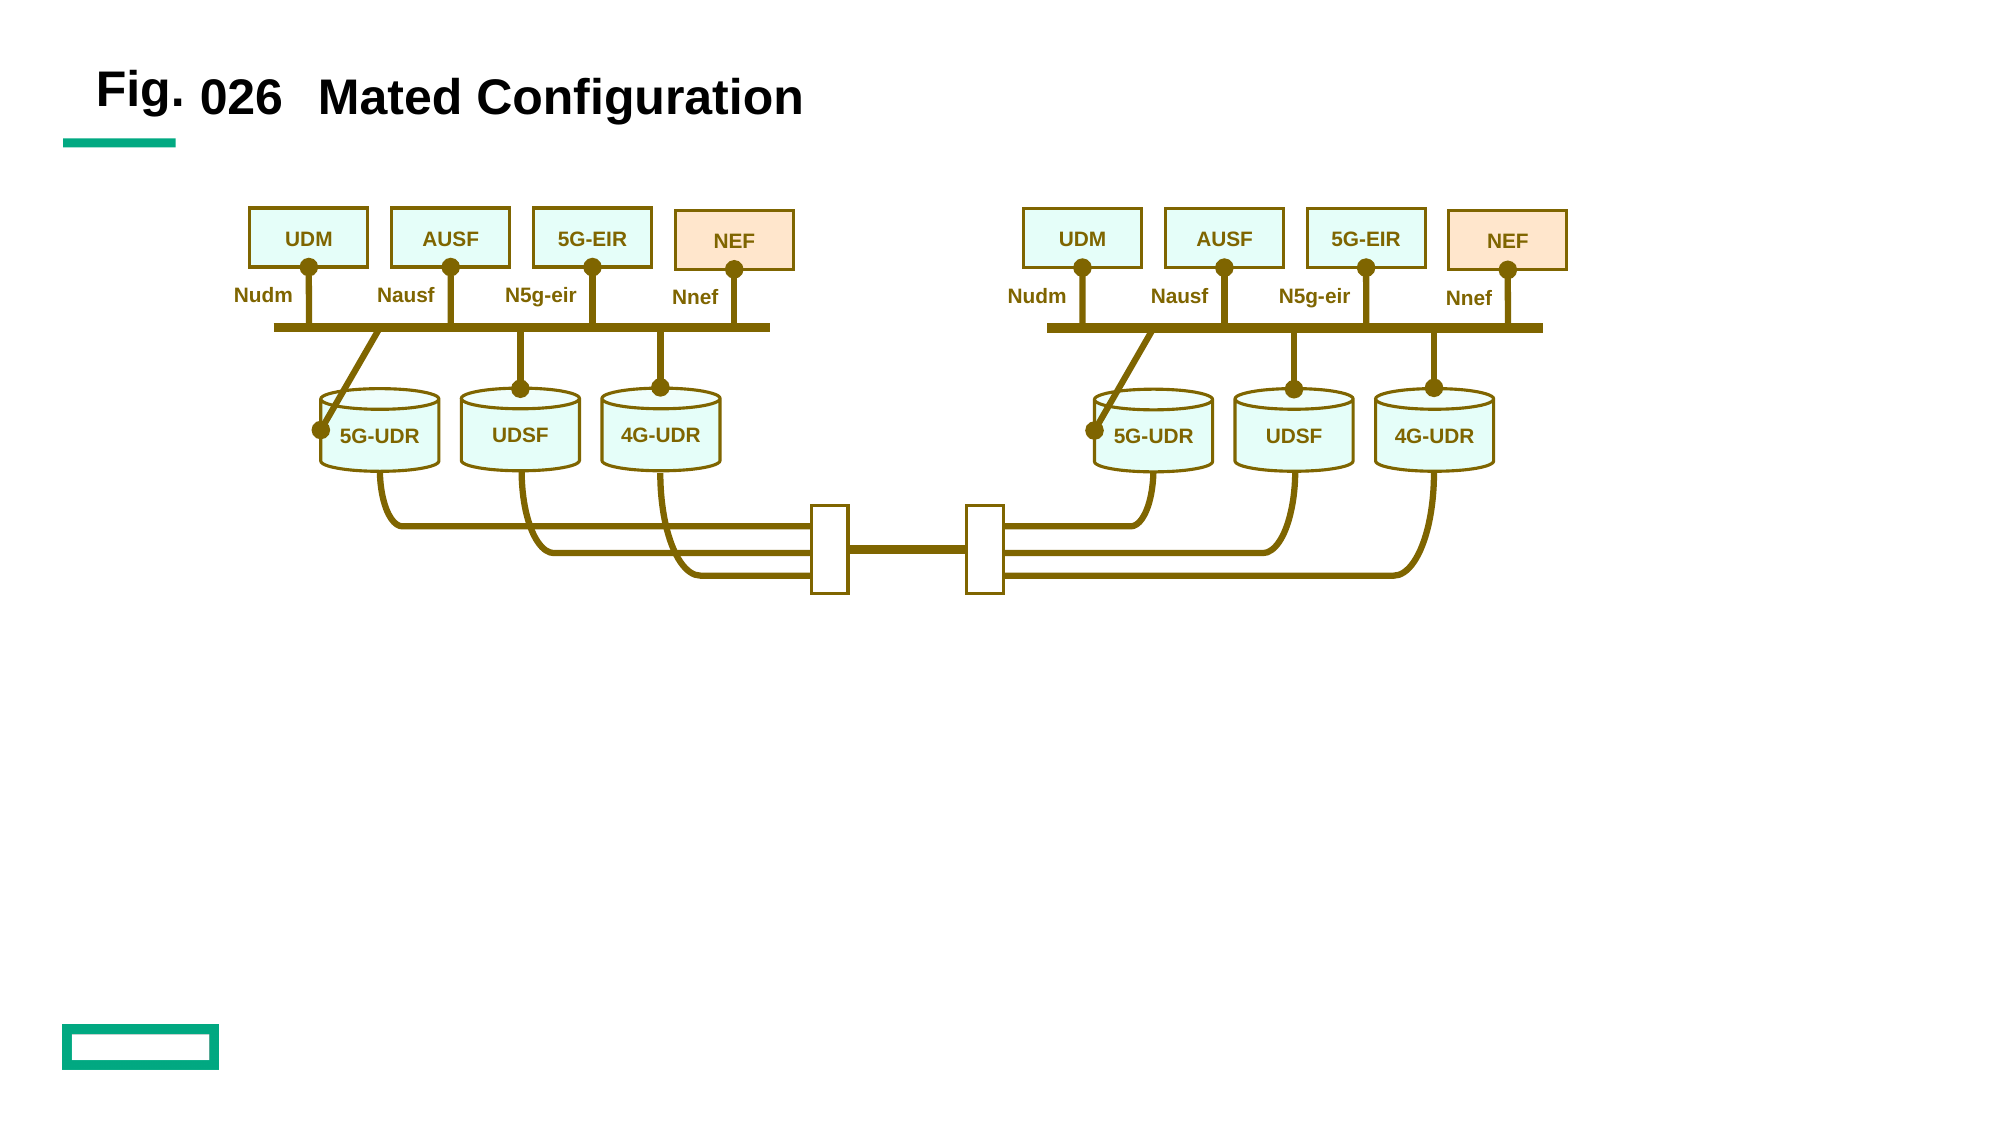

026
# Mated Configuration

UDM
AUSF
5G-EIR
UDM
AUSF
5G-EIR
NEF
NEF
Nudm
Nausf
N5g-eir
Nudm
Nausf
N5g-eir
Nnef
Nnef
UDSF
4G-UDR
UDSF
4G-UDR
5G-UDR
5G-UDR